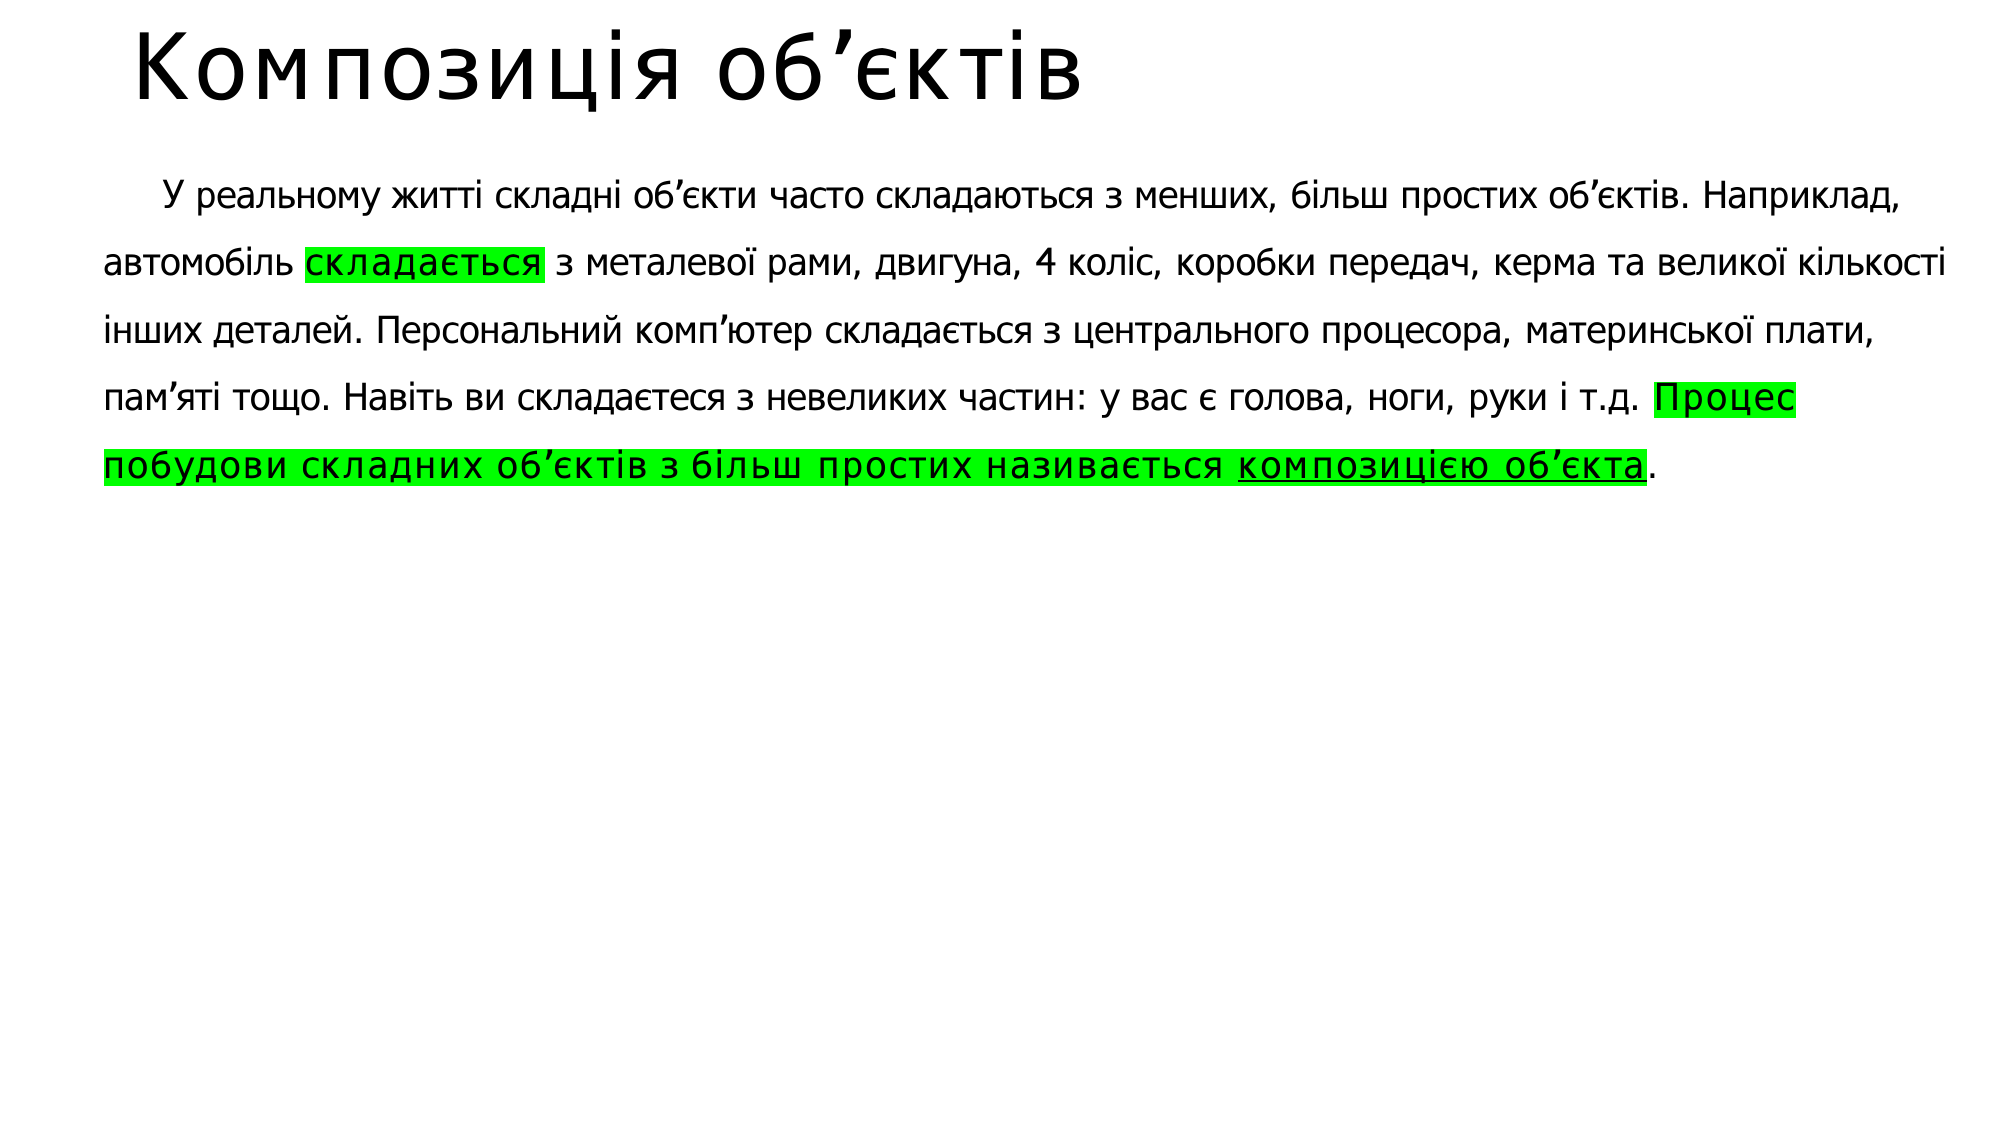

# Композиція об’єктів
У реальному житті складні об’єкти часто складаються з менших, більш простих об’єктів. Наприклад, автомобіль складається з металевої рами, двигуна, 4 коліс, коробки передач, керма та великої кількості інших деталей. Персональний комп’ютер складається з центрального процесора, материнської плати, пам’яті тощо. Навіть ви складаєтеся з невеликих частин: у вас є голова, ноги, руки і т.д. Процес побудови складних об’єктів з більш простих називається композицією об’єкта.